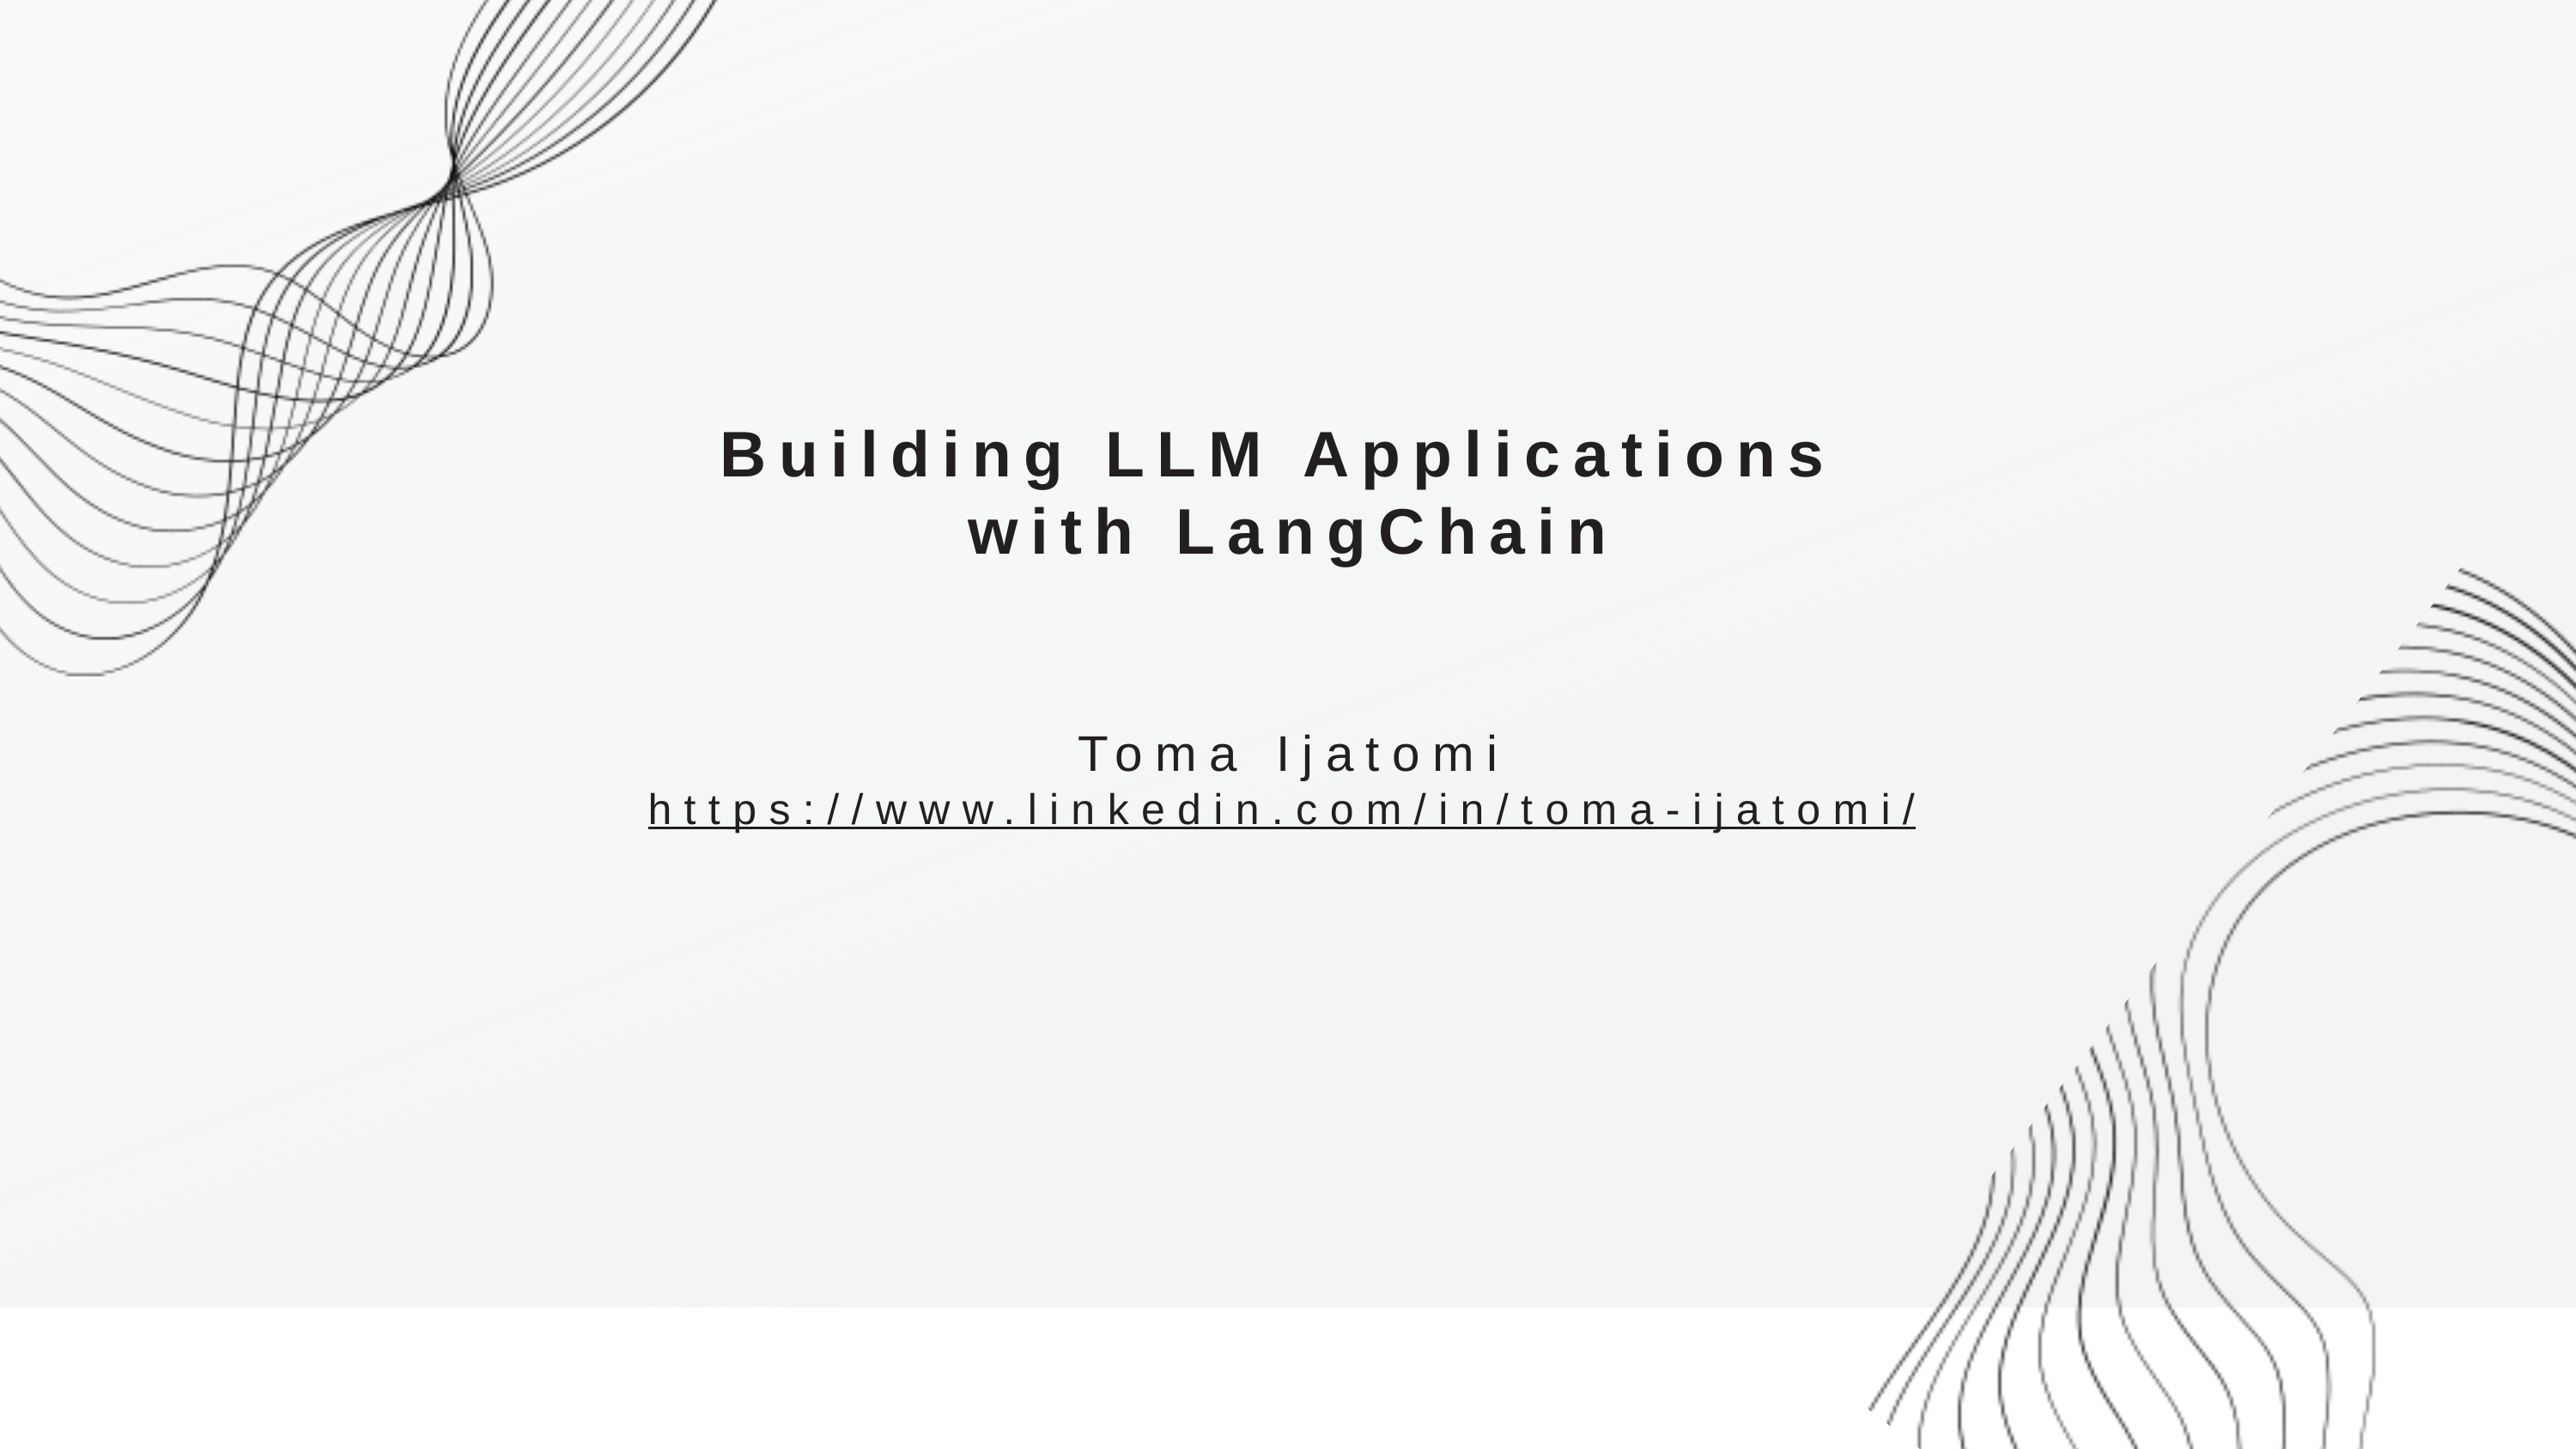

Building LLM Applications
with LangChain

Toma Ijatomi
https://www.linkedin.com/in/toma-ijatomi/